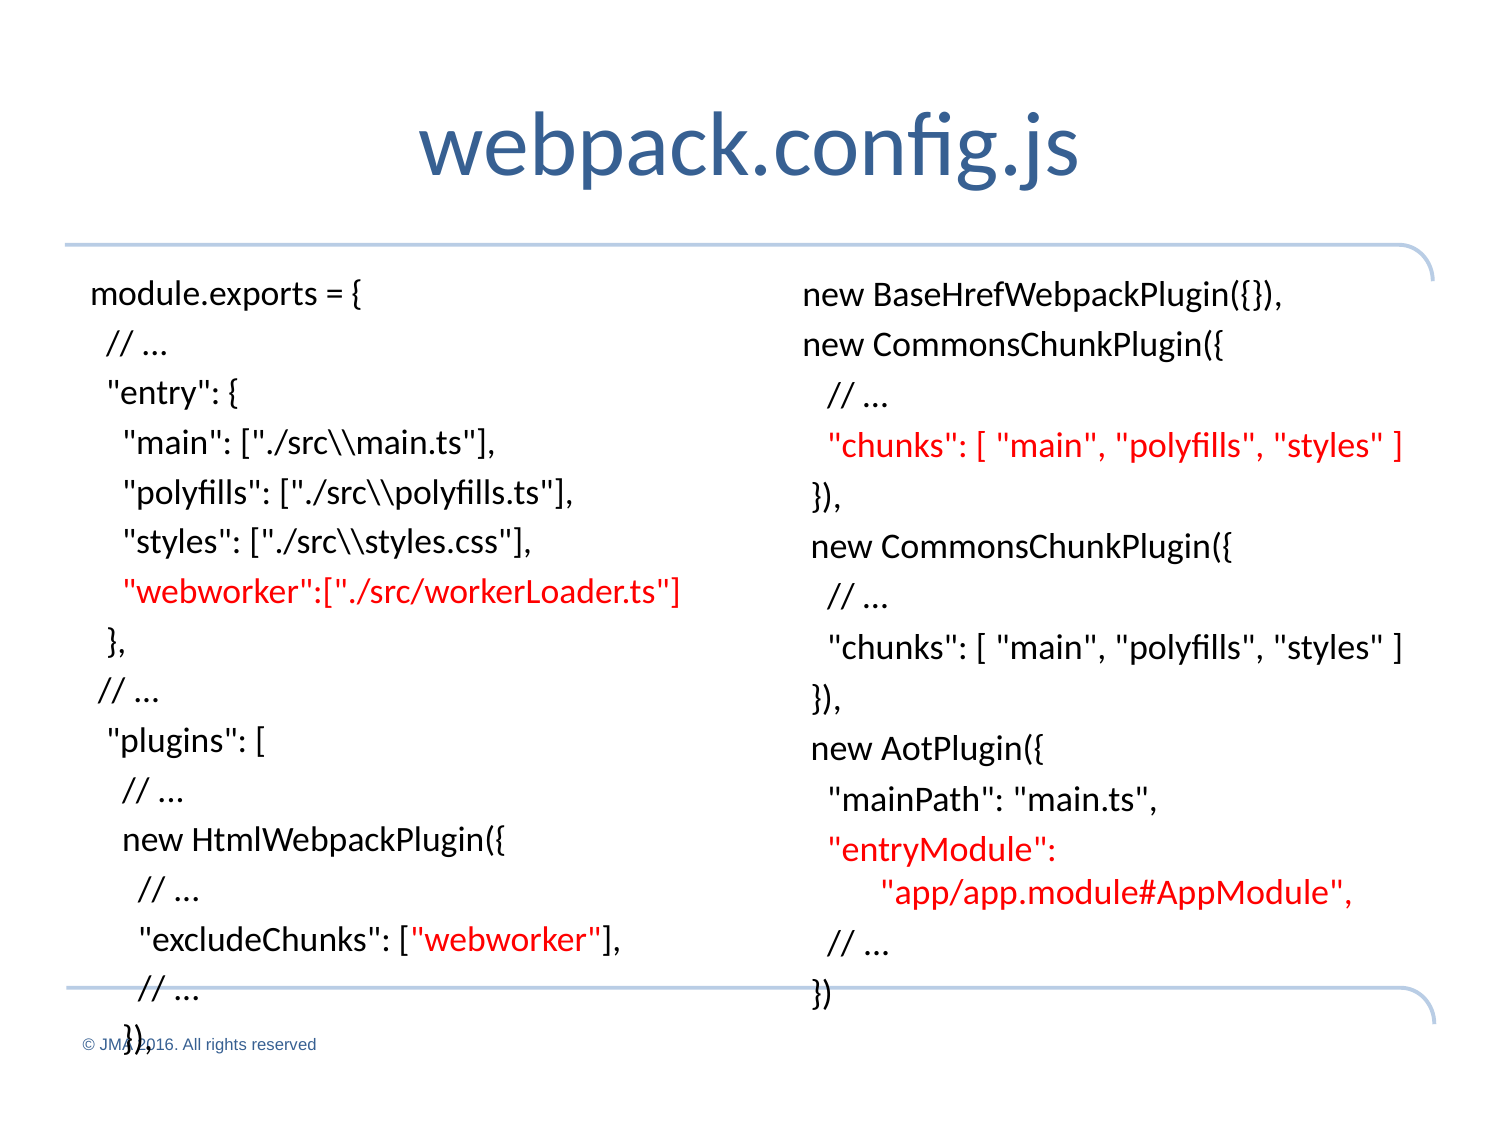

# webpack.config.js
module.exports = {
  // ...
  "entry": {
    "main": ["./src\\main.ts"],
    "polyfills": ["./src\\polyfills.ts"],
    "styles": ["./src\\styles.css"],
    "webworker":["./src/workerLoader.ts"]
  },
 // ...
  "plugins": [
    // ...
    new HtmlWebpackPlugin({
      // ...
      "excludeChunks": ["webworker"],
      // ...
    }),

   new BaseHrefWebpackPlugin({}),
   new CommonsChunkPlugin({
      // …
      "chunks": [ "main", "polyfills", "styles" ]
    }),
    new CommonsChunkPlugin({
      // …
      "chunks": [ "main", "polyfills", "styles" ]
    }),
    new AotPlugin({
      "mainPath": "main.ts",
      "entryModule": "app/app.module#AppModule",
      // ...
    })